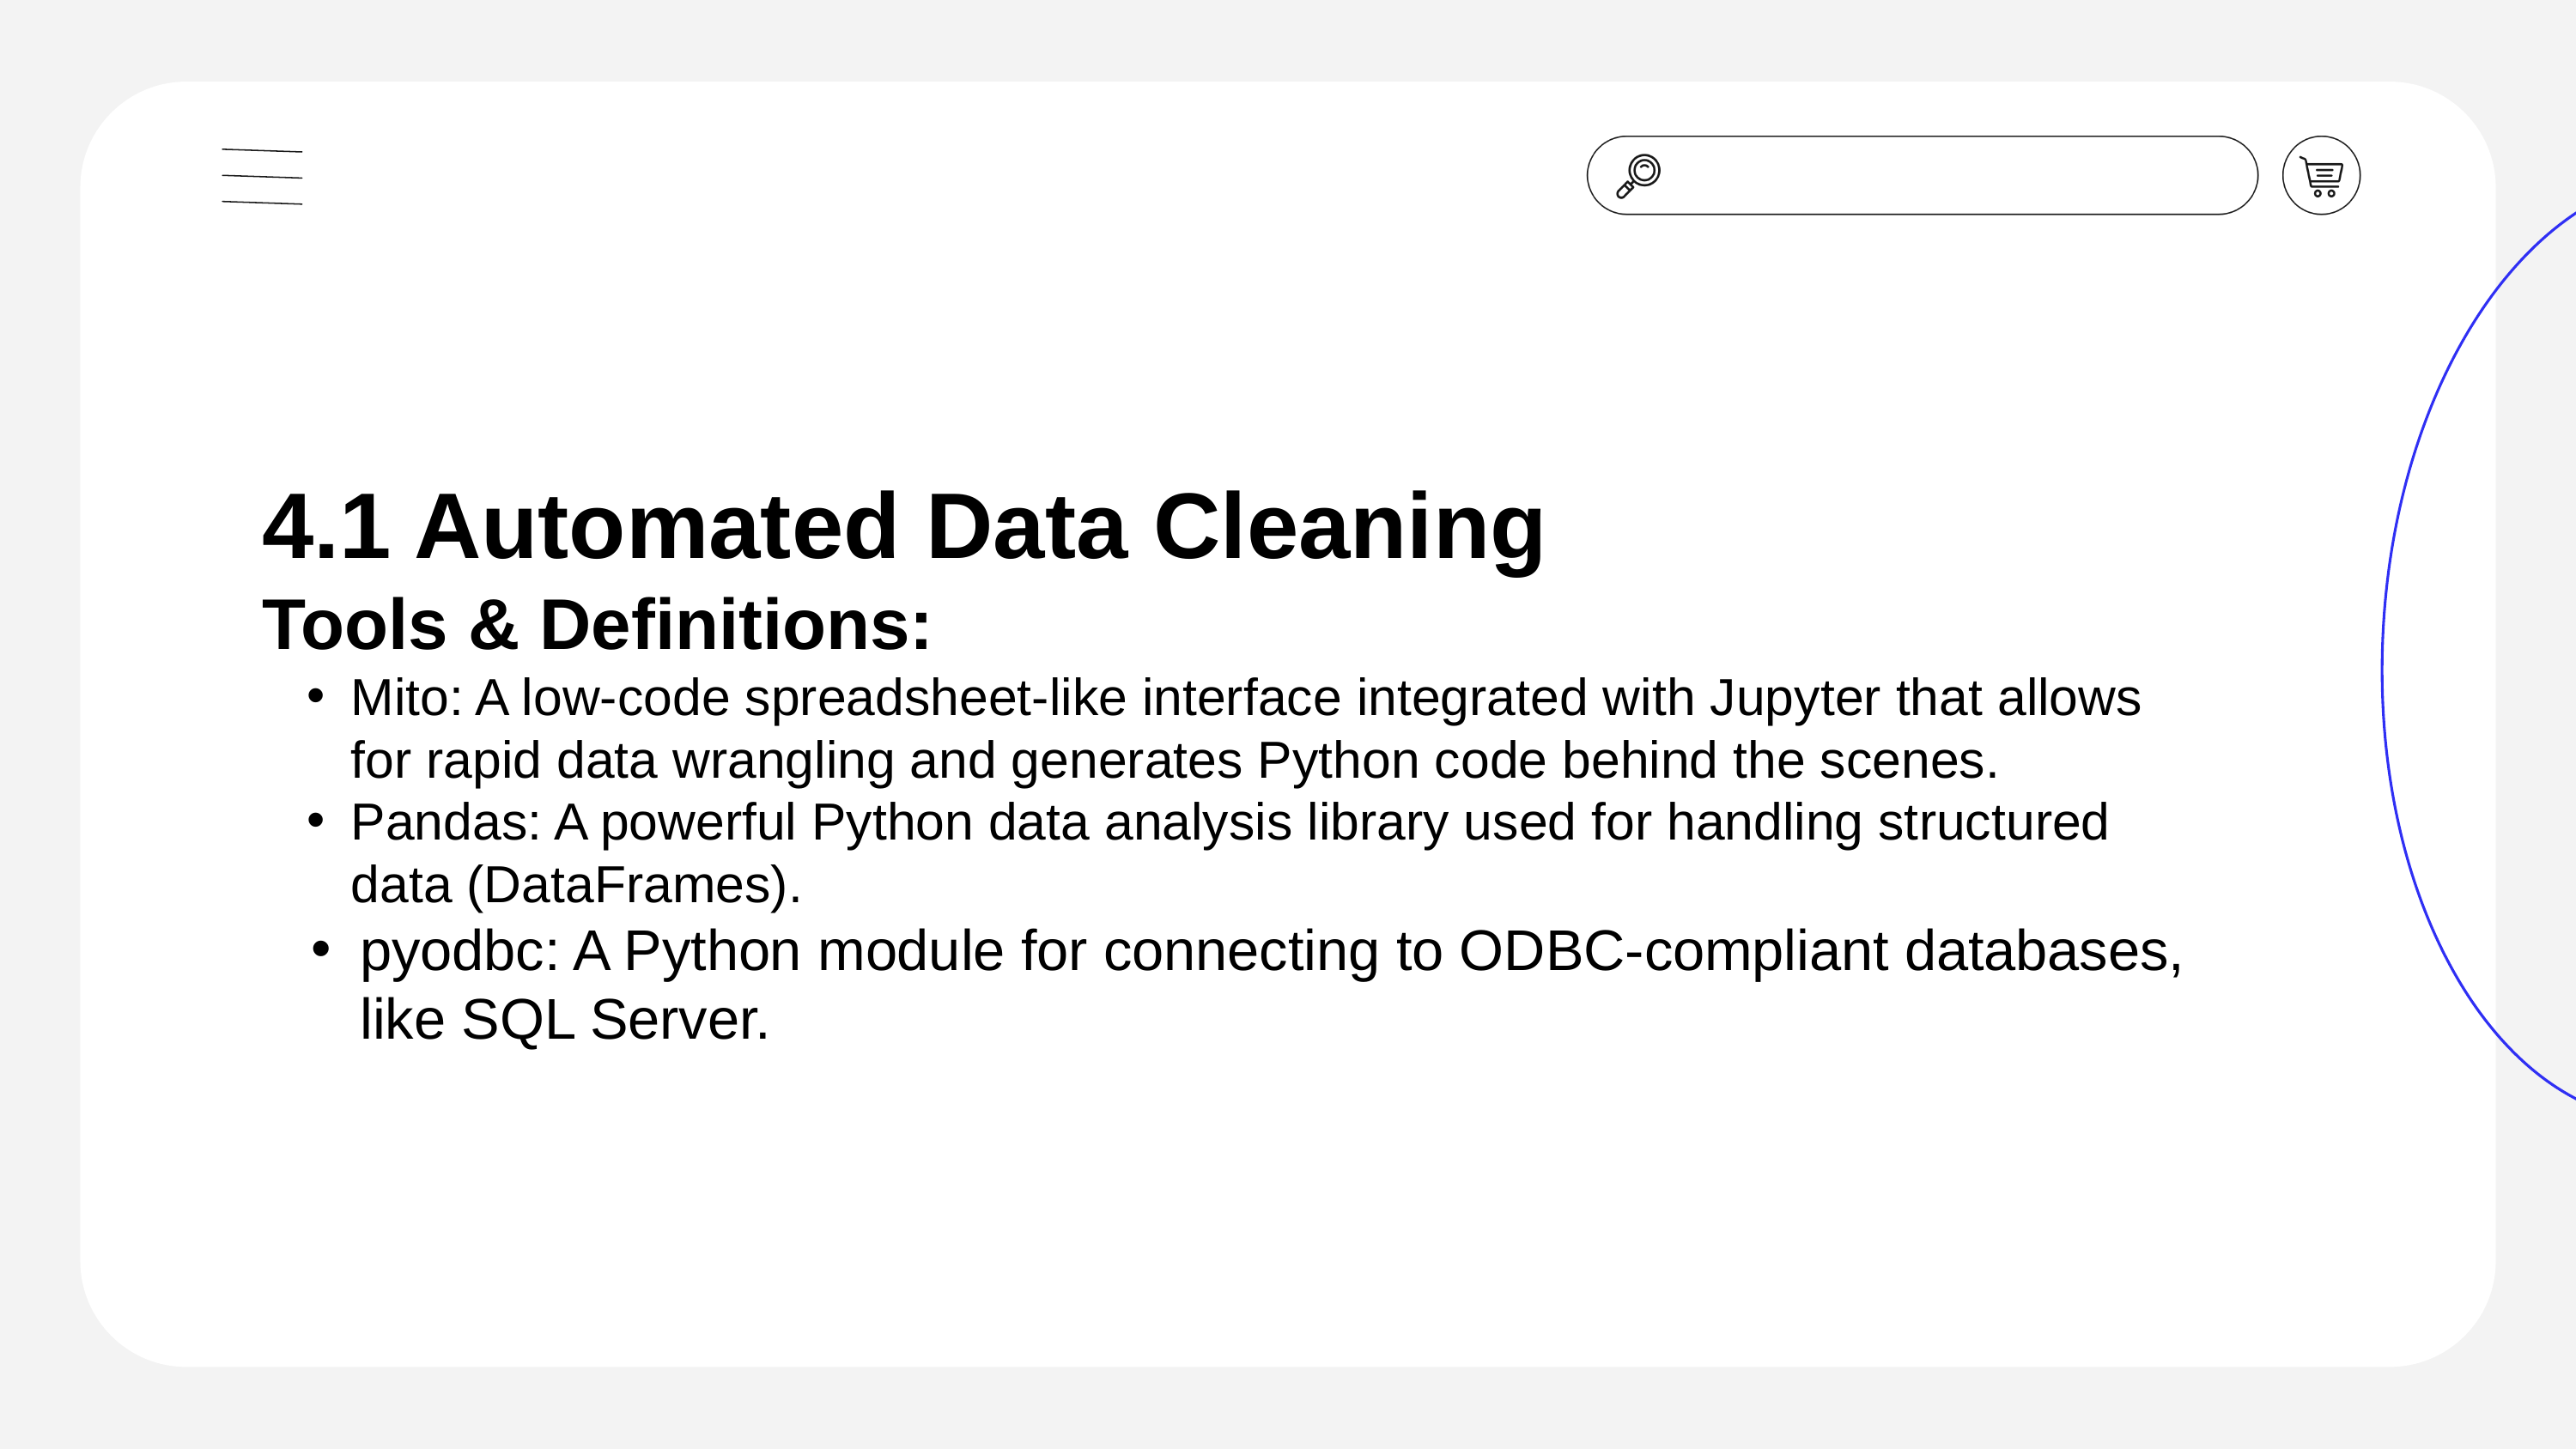

4.1 Automated Data Cleaning
Tools & Definitions:
Mito: A low-code spreadsheet-like interface integrated with Jupyter that allows for rapid data wrangling and generates Python code behind the scenes.
Pandas: A powerful Python data analysis library used for handling structured data (DataFrames).
pyodbc: A Python module for connecting to ODBC-compliant databases, like SQL Server.